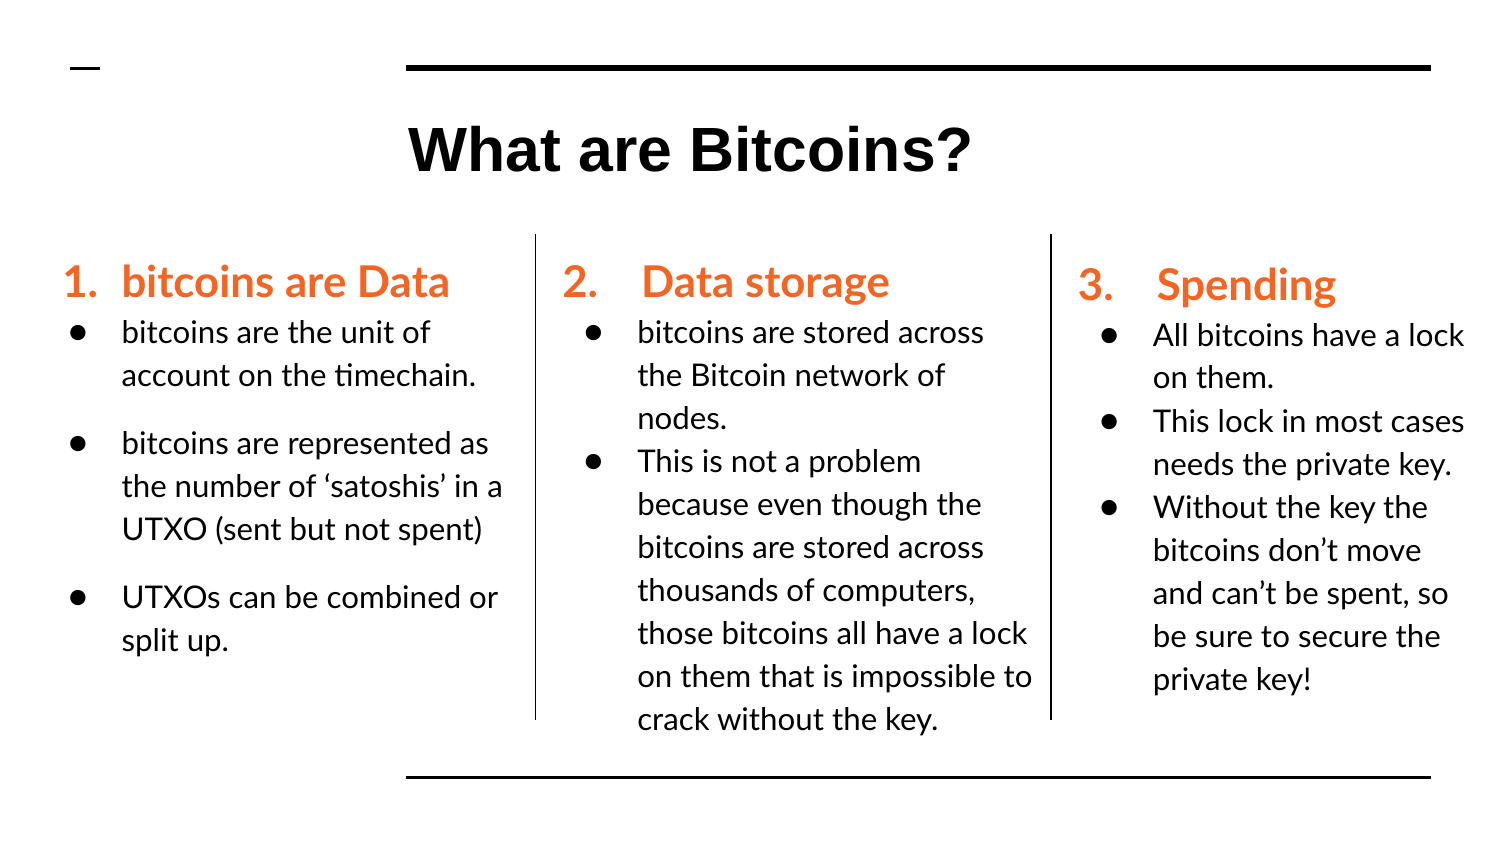

# What are Bitcoins?
bitcoins are Data
bitcoins are the unit of account on the timechain.
bitcoins are represented as the number of ‘satoshis’ in a UTXO (sent but not spent)
UTXOs can be combined or split up.
2.    Data storage
bitcoins are stored across the Bitcoin network of nodes.
This is not a problem because even though the bitcoins are stored across thousands of computers, those bitcoins all have a lock on them that is impossible to crack without the key.
3.    Spending
All bitcoins have a lock on them.
This lock in most cases needs the private key.
Without the key the bitcoins don’t move and can’t be spent, so be sure to secure the private key!